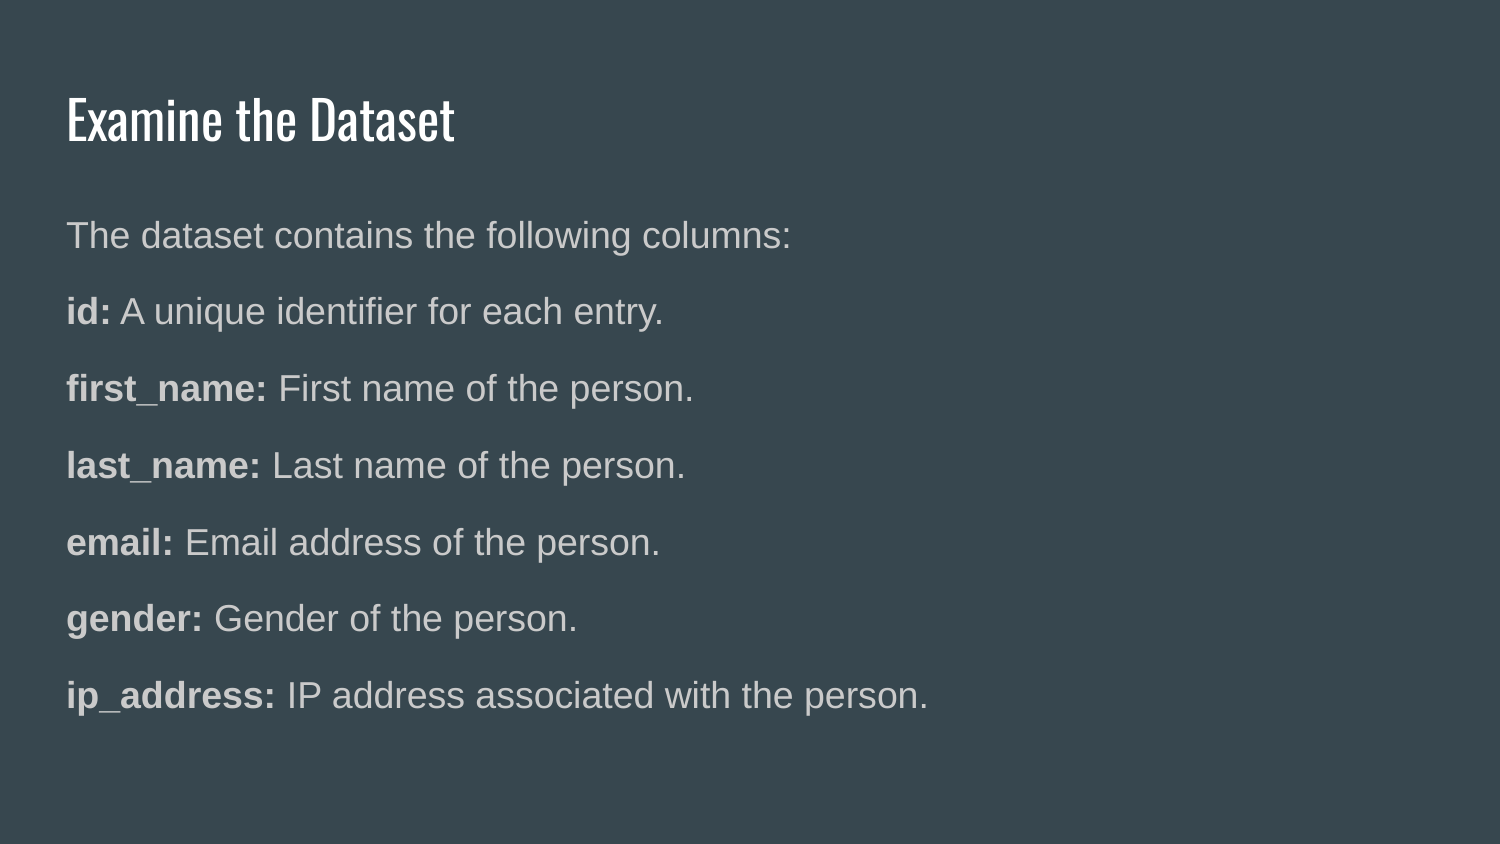

# Examine the Dataset
The dataset contains the following columns:
id: A unique identifier for each entry.
first_name: First name of the person.
last_name: Last name of the person.
email: Email address of the person.
gender: Gender of the person.
ip_address: IP address associated with the person.